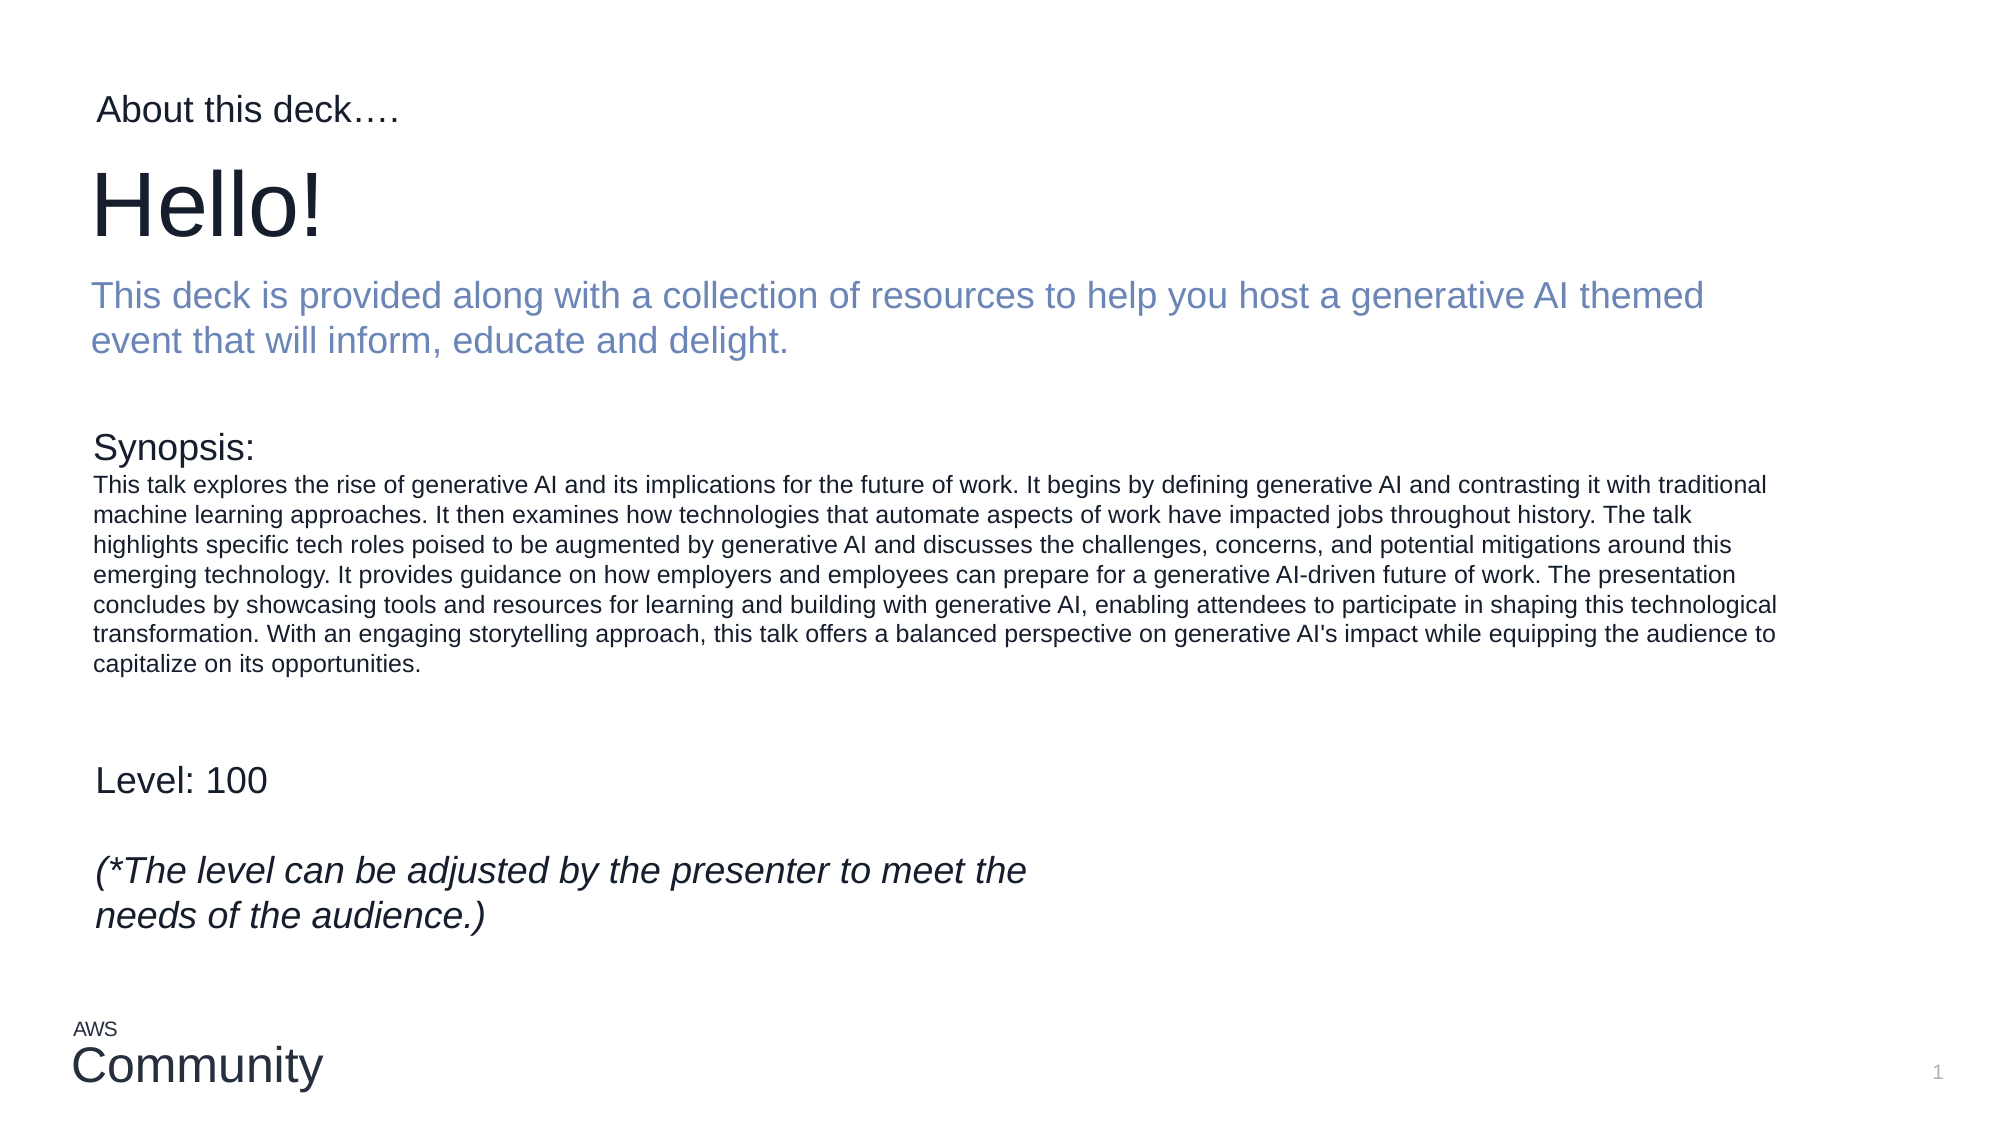

#
About this deck….
Hello!
This deck is provided along with a collection of resources to help you host a generative AI themed event that will inform, educate and delight.
Synopsis:
This talk explores the rise of generative AI and its implications for the future of work. It begins by defining generative AI and contrasting it with traditional machine learning approaches. It then examines how technologies that automate aspects of work have impacted jobs throughout history. The talk highlights specific tech roles poised to be augmented by generative AI and discusses the challenges, concerns, and potential mitigations around this emerging technology. It provides guidance on how employers and employees can prepare for a generative AI-driven future of work. The presentation concludes by showcasing tools and resources for learning and building with generative AI, enabling attendees to participate in shaping this technological transformation. With an engaging storytelling approach, this talk offers a balanced perspective on generative AI's impact while equipping the audience to capitalize on its opportunities.
Level: 100

(*The level can be adjusted by the presenter to meet the needs of the audience.)
1